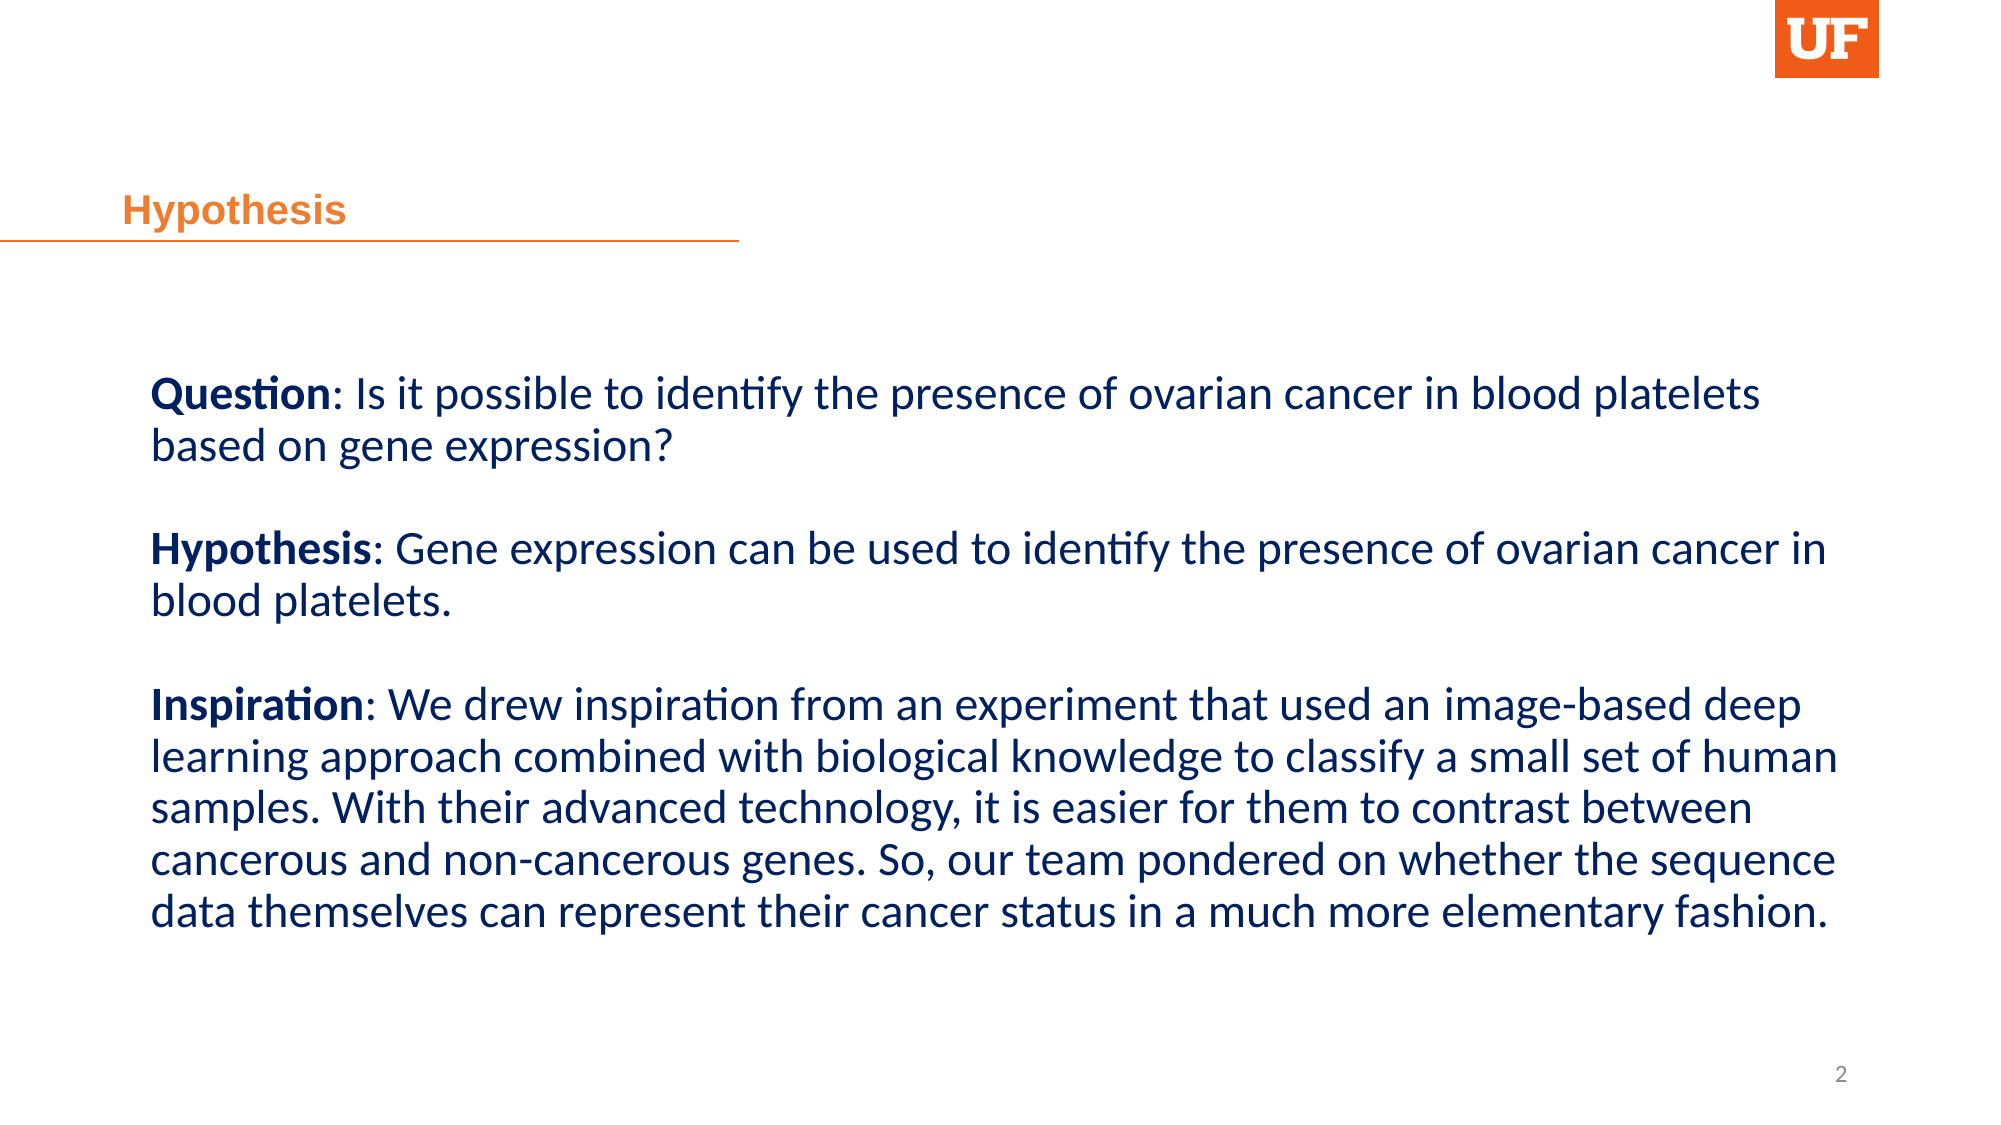

# Hypothesis

Question: Is it possible to identify the presence of ovarian cancer in blood platelets based on gene expression?

Hypothesis: Gene expression can be used to identify the presence of ovarian cancer in blood platelets.

Inspiration: We drew inspiration from an experiment that used an image-based deep learning approach combined with biological knowledge to classify a small set of human samples. With their advanced technology, it is easier for them to contrast between cancerous and non-cancerous genes. So, our team pondered on whether the sequence data themselves can represent their cancer status in a much more elementary fashion.
2